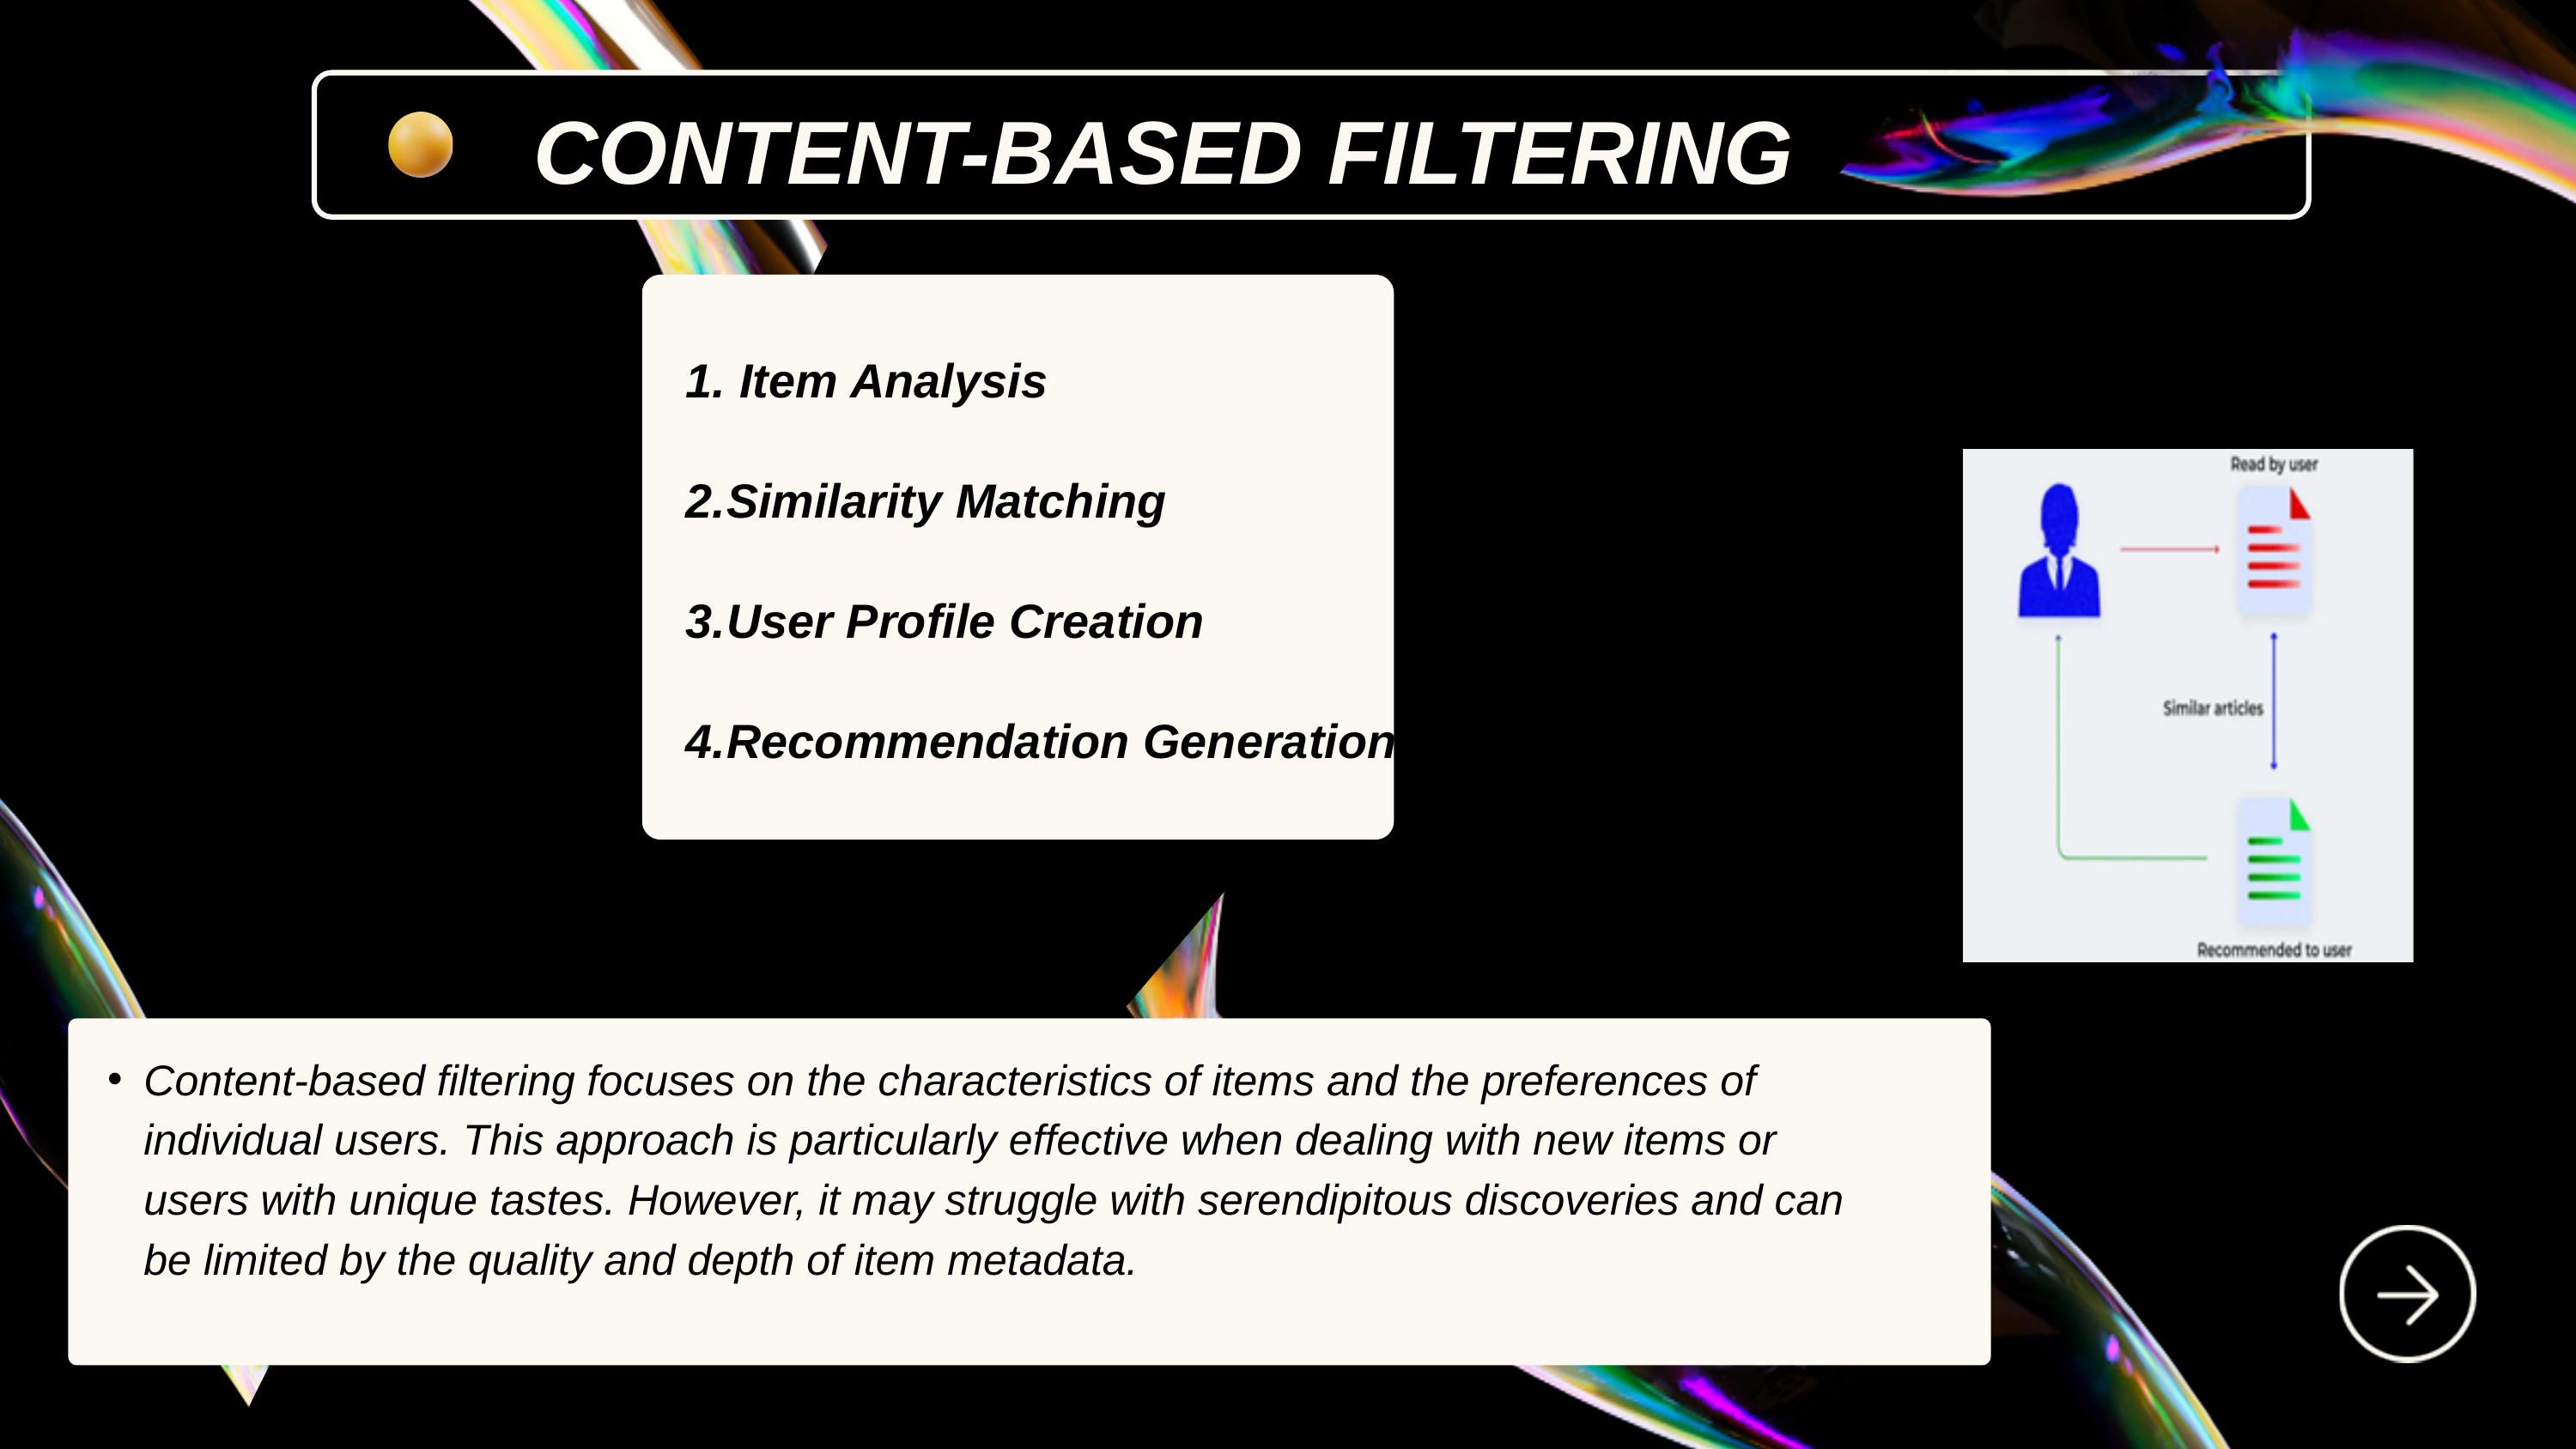

CONTENT-BASED FILTERING

 Item Analysis
Similarity Matching
User Profile Creation
Recommendation Generation

Content-based filtering focuses on the characteristics of items and the preferences of individual users. This approach is particularly effective when dealing with new items or users with unique tastes. However, it may struggle with serendipitous discoveries and can be limited by the quality and depth of item metadata.